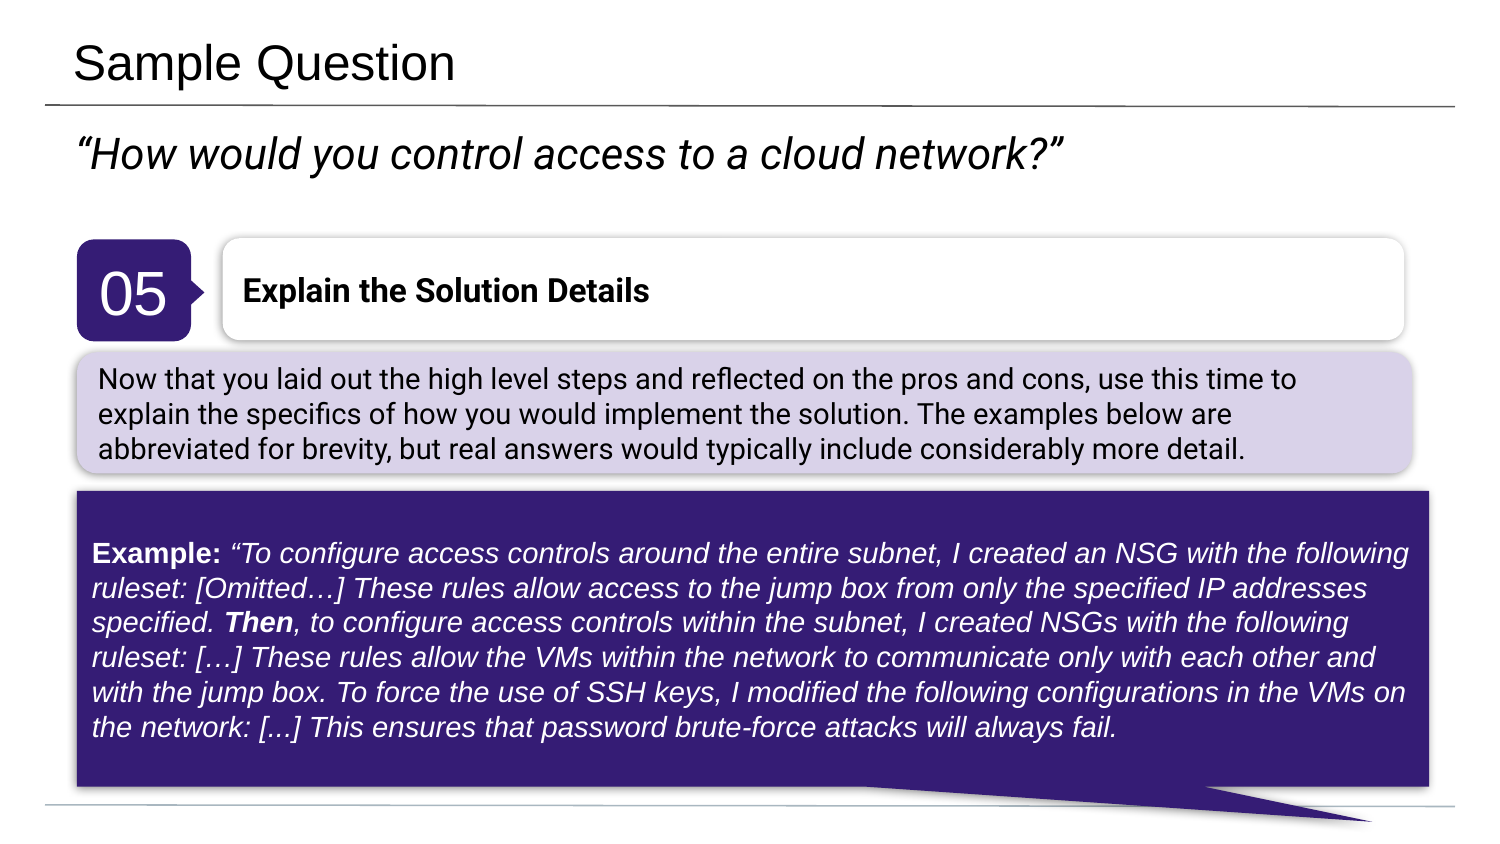

# Sample Question
“How would you control access to a cloud network?”
Explain the Solution Details
05

Now that you laid out the high level steps and reflected on the pros and cons, use this time to explain the specifics of how you would implement the solution. The examples below are abbreviated for brevity, but real answers would typically include considerably more detail.
Example: “To configure access controls around the entire subnet, I created an NSG with the following ruleset: [Omitted…] These rules allow access to the jump box from only the specified IP addresses specified. Then, to configure access controls within the subnet, I created NSGs with the following ruleset: […] These rules allow the VMs within the network to communicate only with each other and with the jump box. To force the use of SSH keys, I modified the following configurations in the VMs on the network: [...] This ensures that password brute-force attacks will always fail.